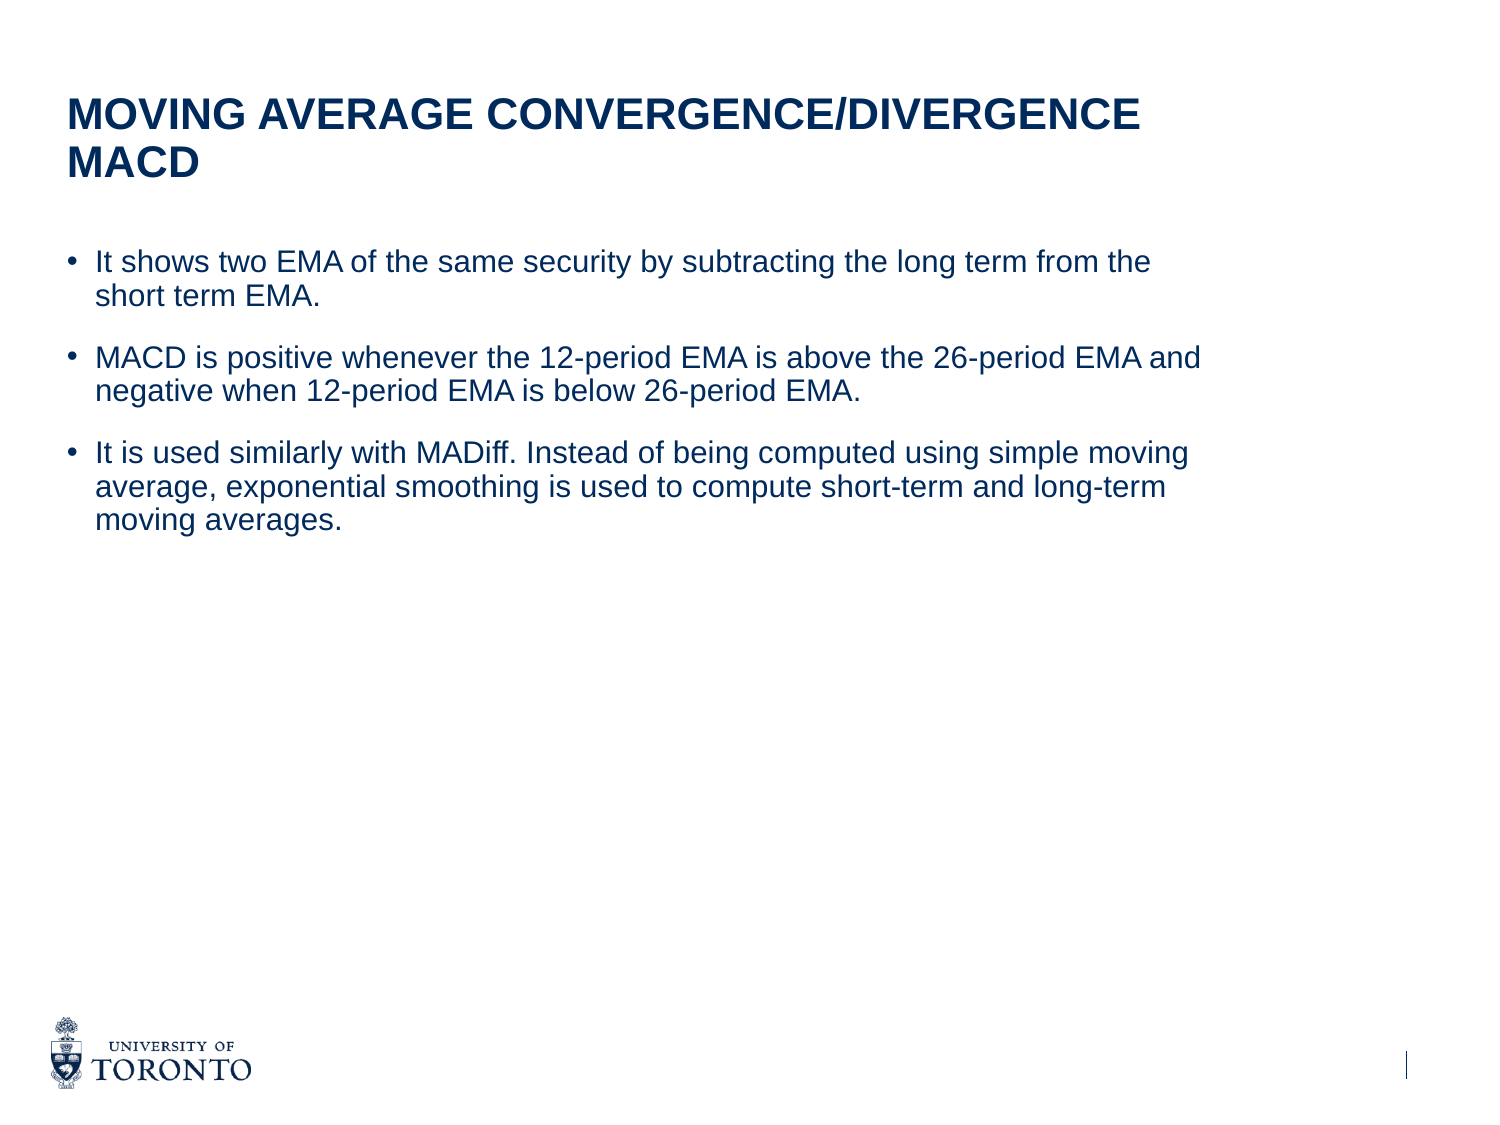

# Moving Average Convergence/Divergence MACD
It shows two EMA of the same security by subtracting the long term from the short term EMA.
MACD is positive whenever the 12-period EMA is above the 26-period EMA and negative when 12-period EMA is below 26-period EMA.
It is used similarly with MADiff. Instead of being computed using simple moving average, exponential smoothing is used to compute short-term and long-term moving averages.